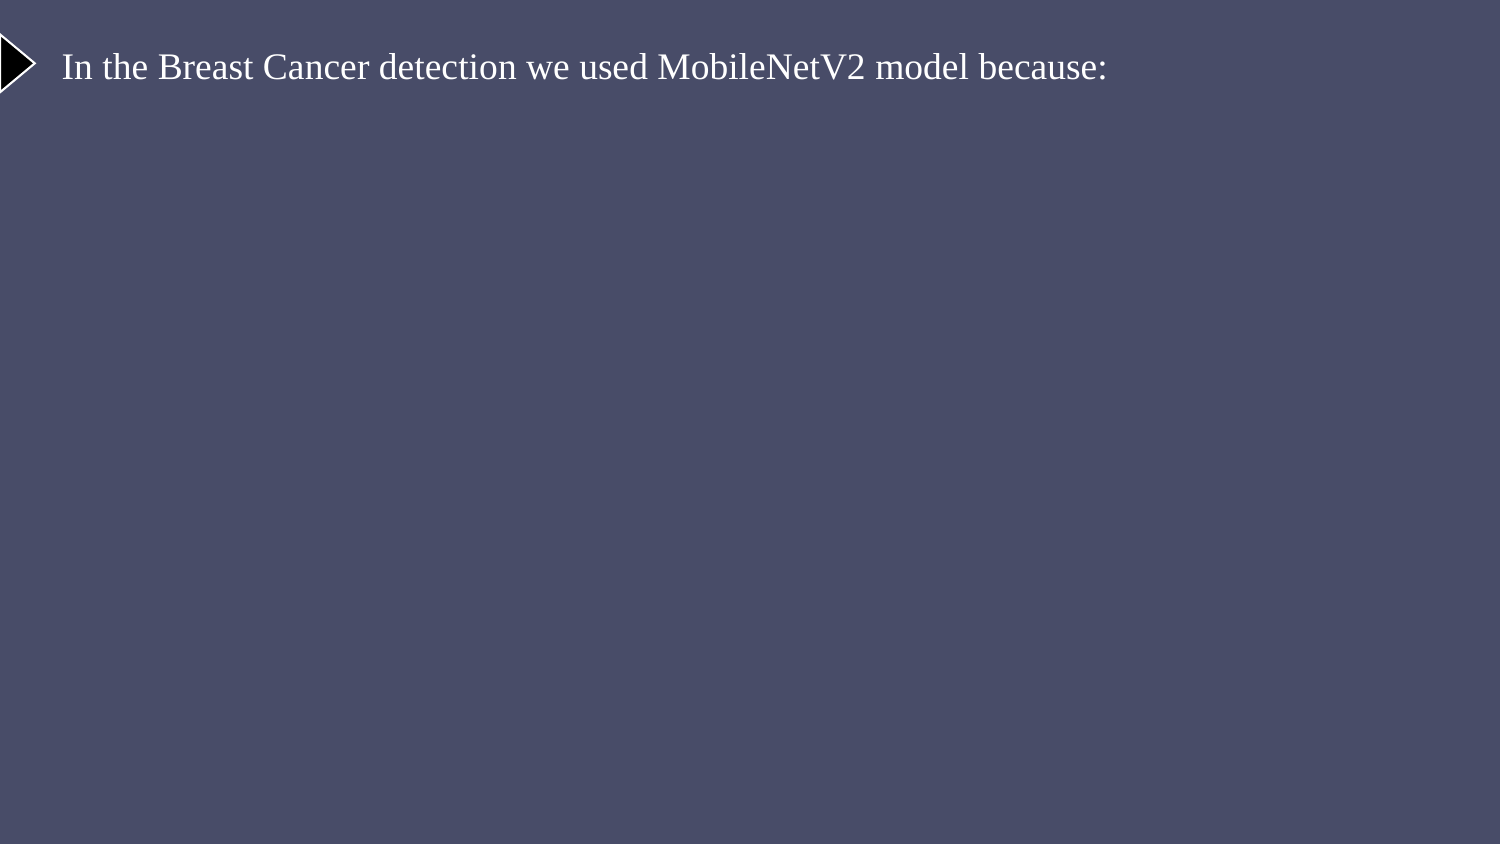

In the Breast Cancer detection we used MobileNetV2 model because: